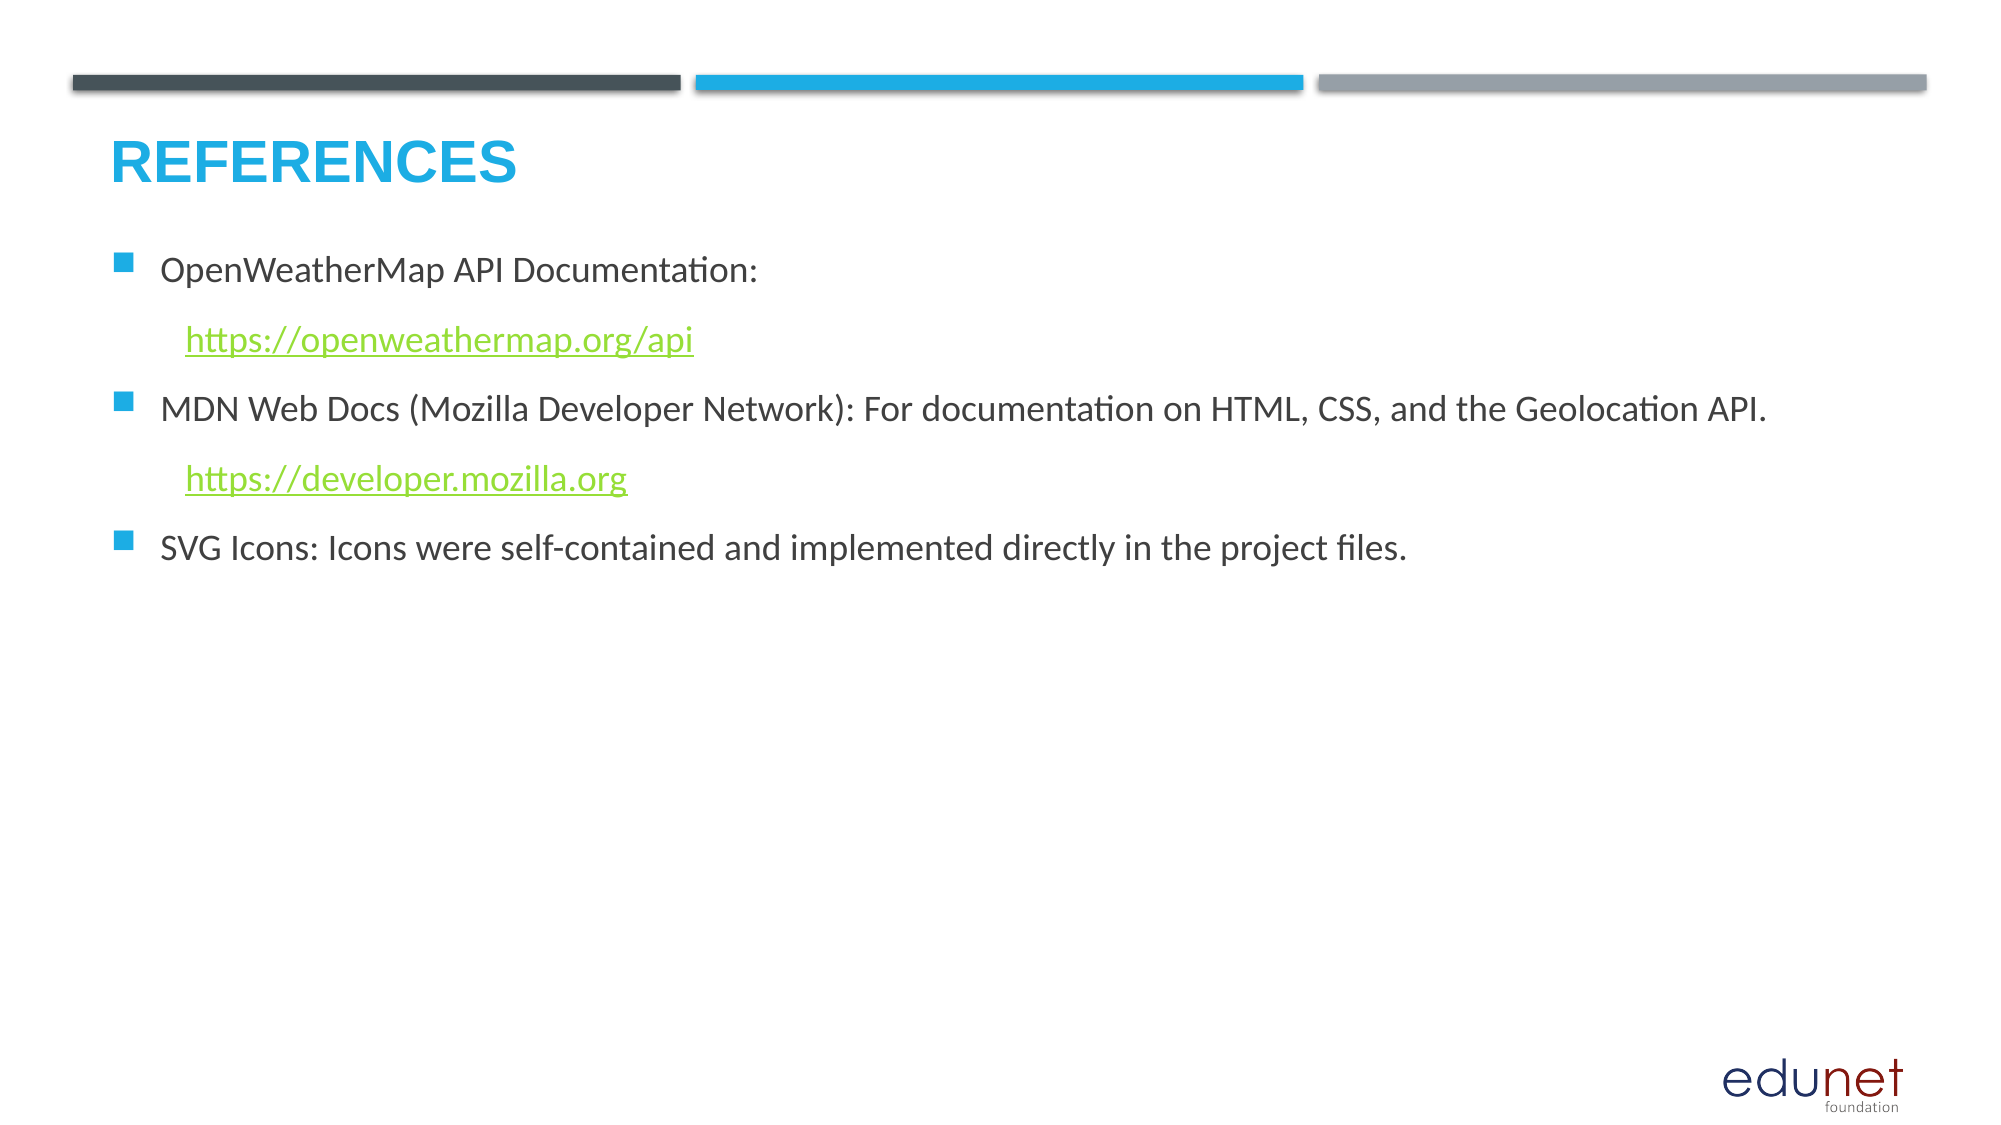

# References
OpenWeatherMap API Documentation:
https://openweathermap.org/api
MDN Web Docs (Mozilla Developer Network): For documentation on HTML, CSS, and the Geolocation API.
https://developer.mozilla.org
SVG Icons: Icons were self-contained and implemented directly in the project files.